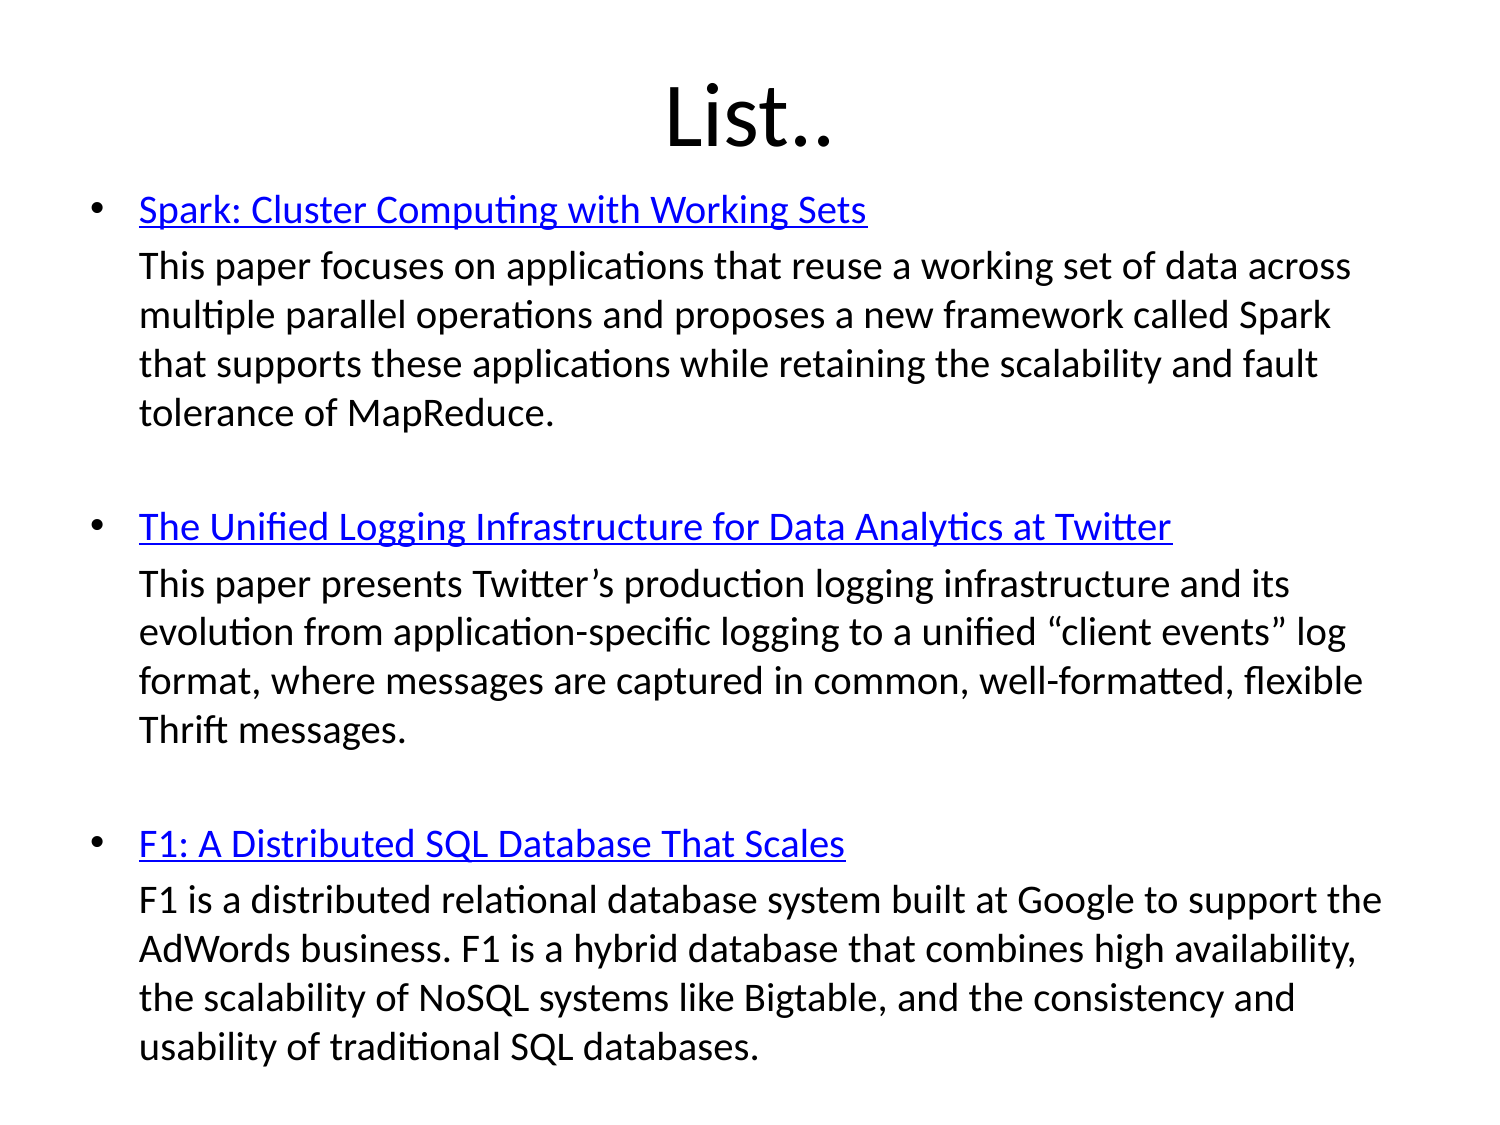

# List..
Spark: Cluster Computing with Working Sets
	This paper focuses on applications that reuse a working set of data across multiple parallel operations and proposes a new framework called Spark that supports these applications while retaining the scalability and fault tolerance of MapReduce.

The Unified Logging Infrastructure for Data Analytics at Twitter
	This paper presents Twitter’s production logging infrastructure and its evolution from application-specific logging to a unified “client events” log format, where messages are captured in common, well-formatted, flexible Thrift messages.

F1: A Distributed SQL Database That Scales
	F1 is a distributed relational database system built at Google to support the AdWords business. F1 is a hybrid database that combines high availability, the scalability of NoSQL systems like Bigtable, and the consistency and usability of traditional SQL databases.